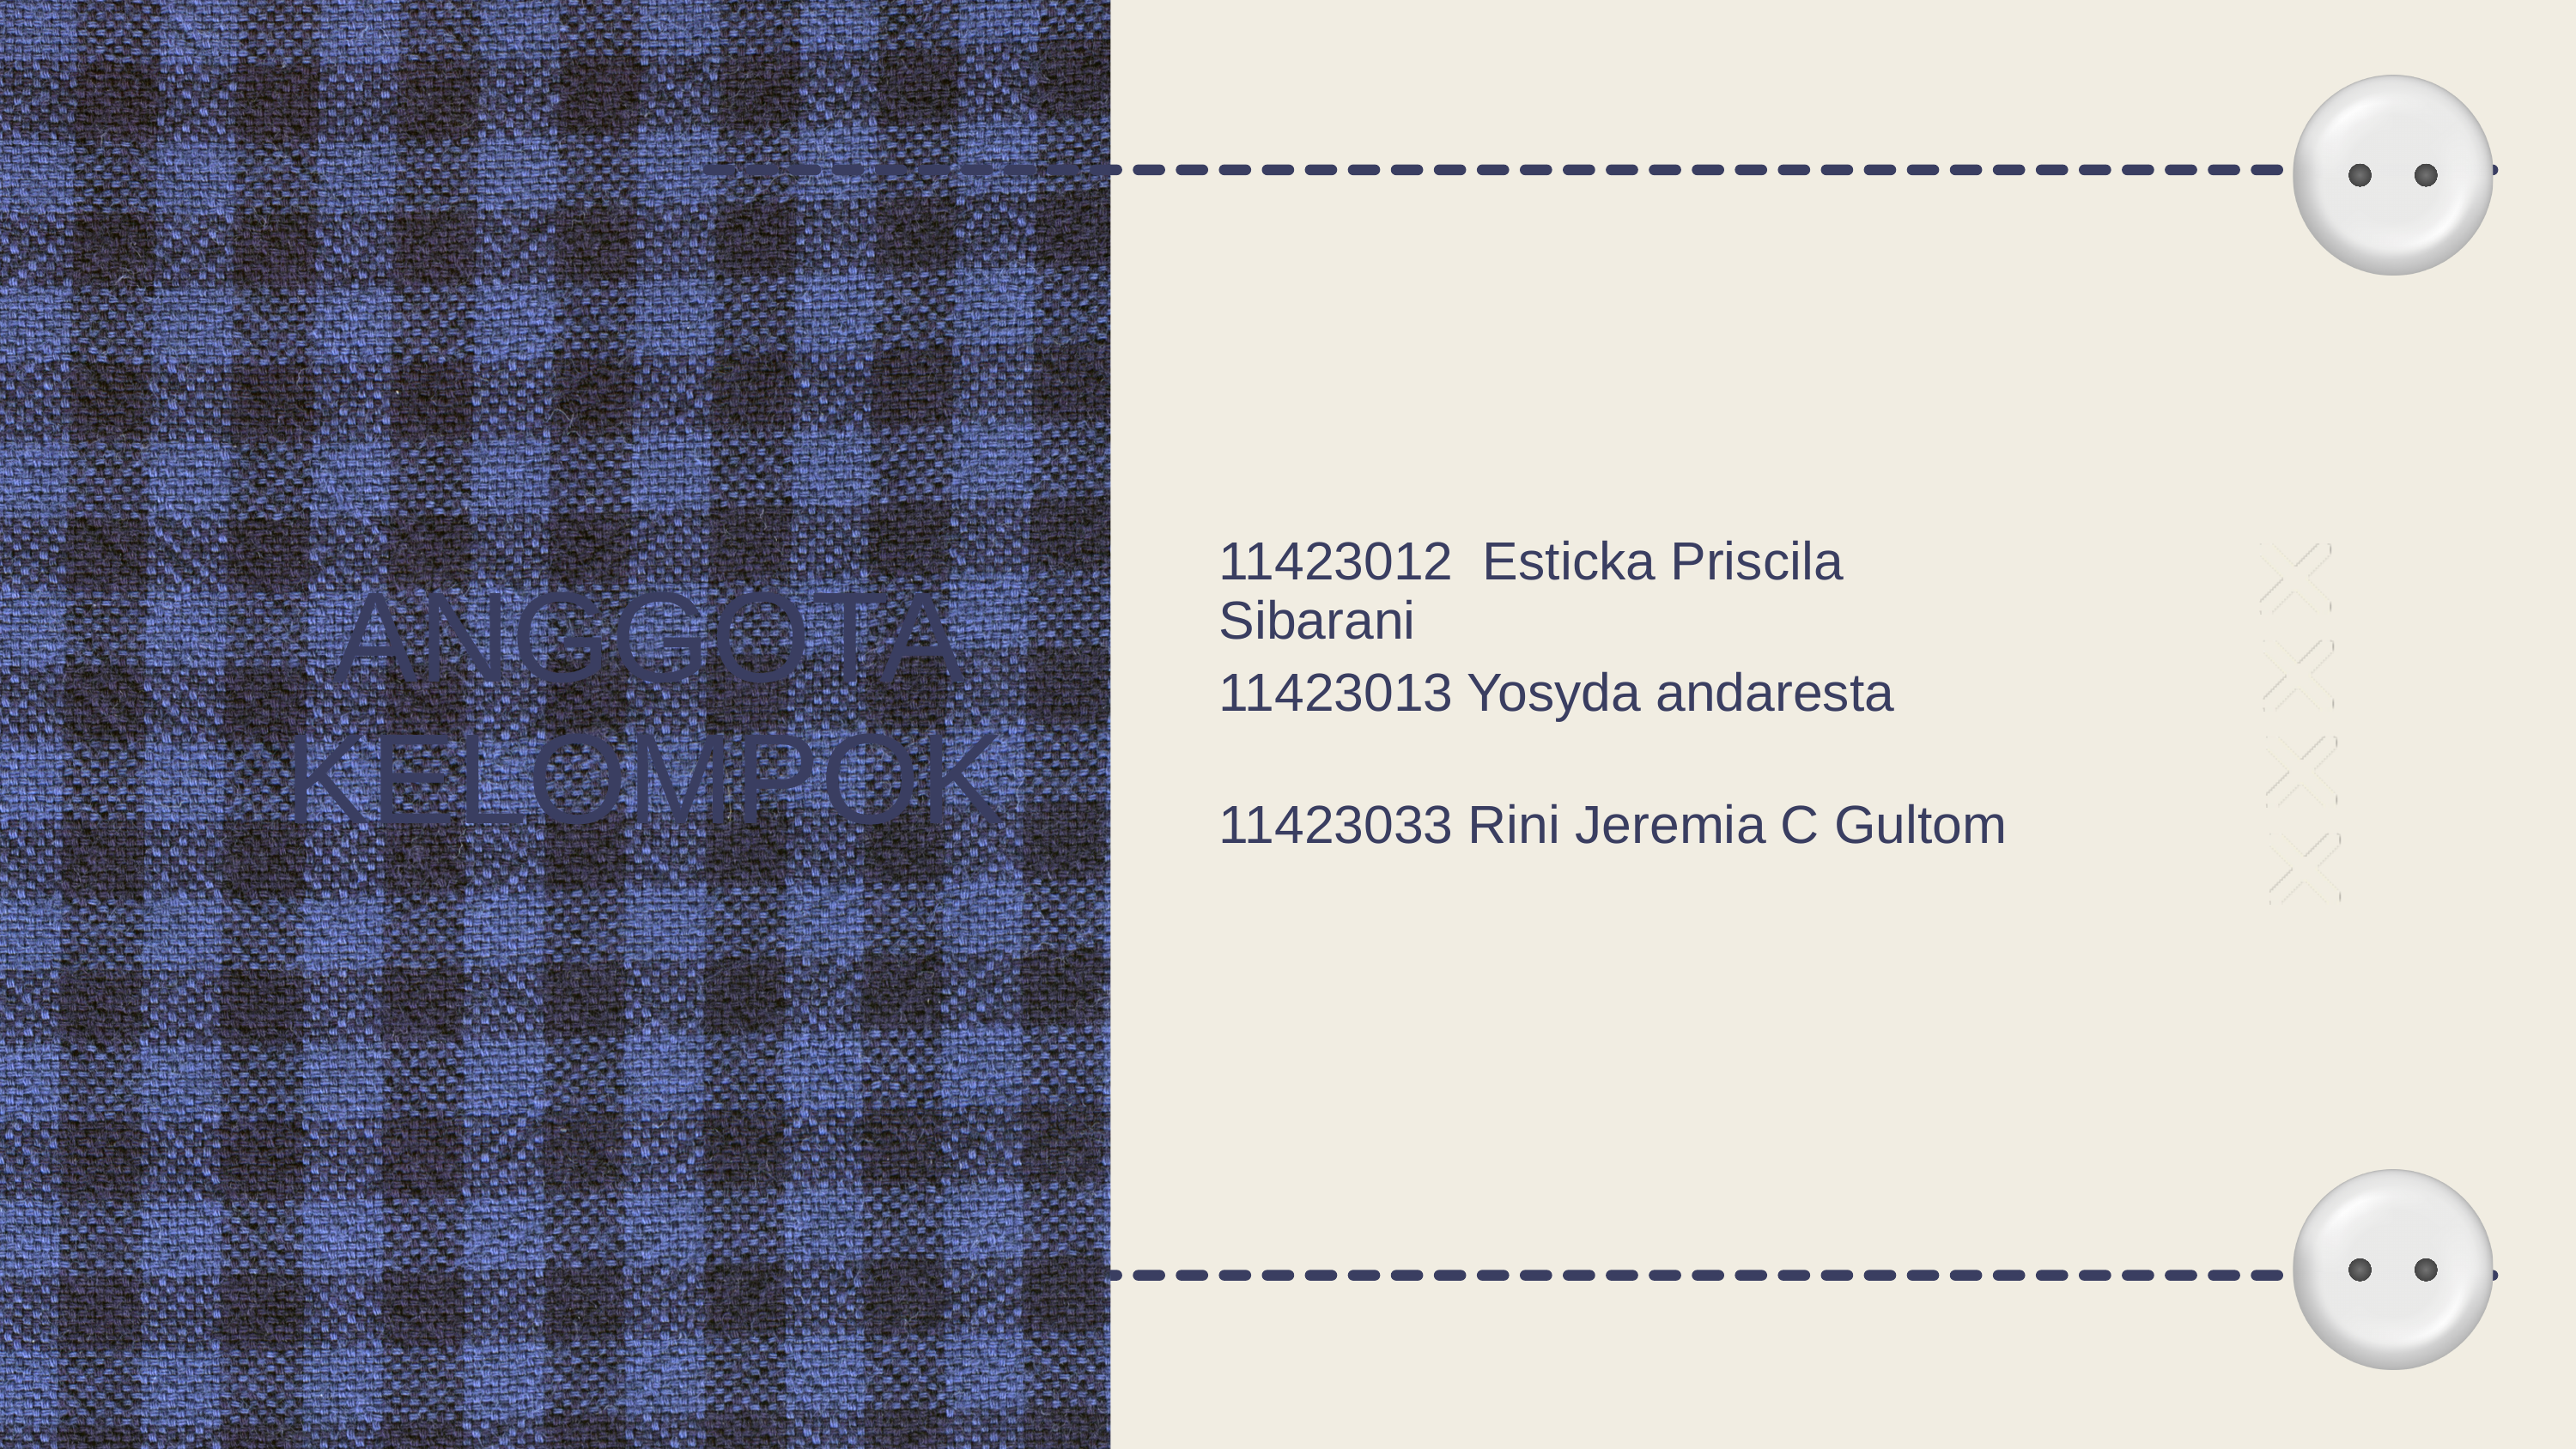

11423012  Esticka Priscila Sibarani

ANGGOTA KELOMPOK
11423013 Yosyda andaresta
11423033 Rini Jeremia C Gultom